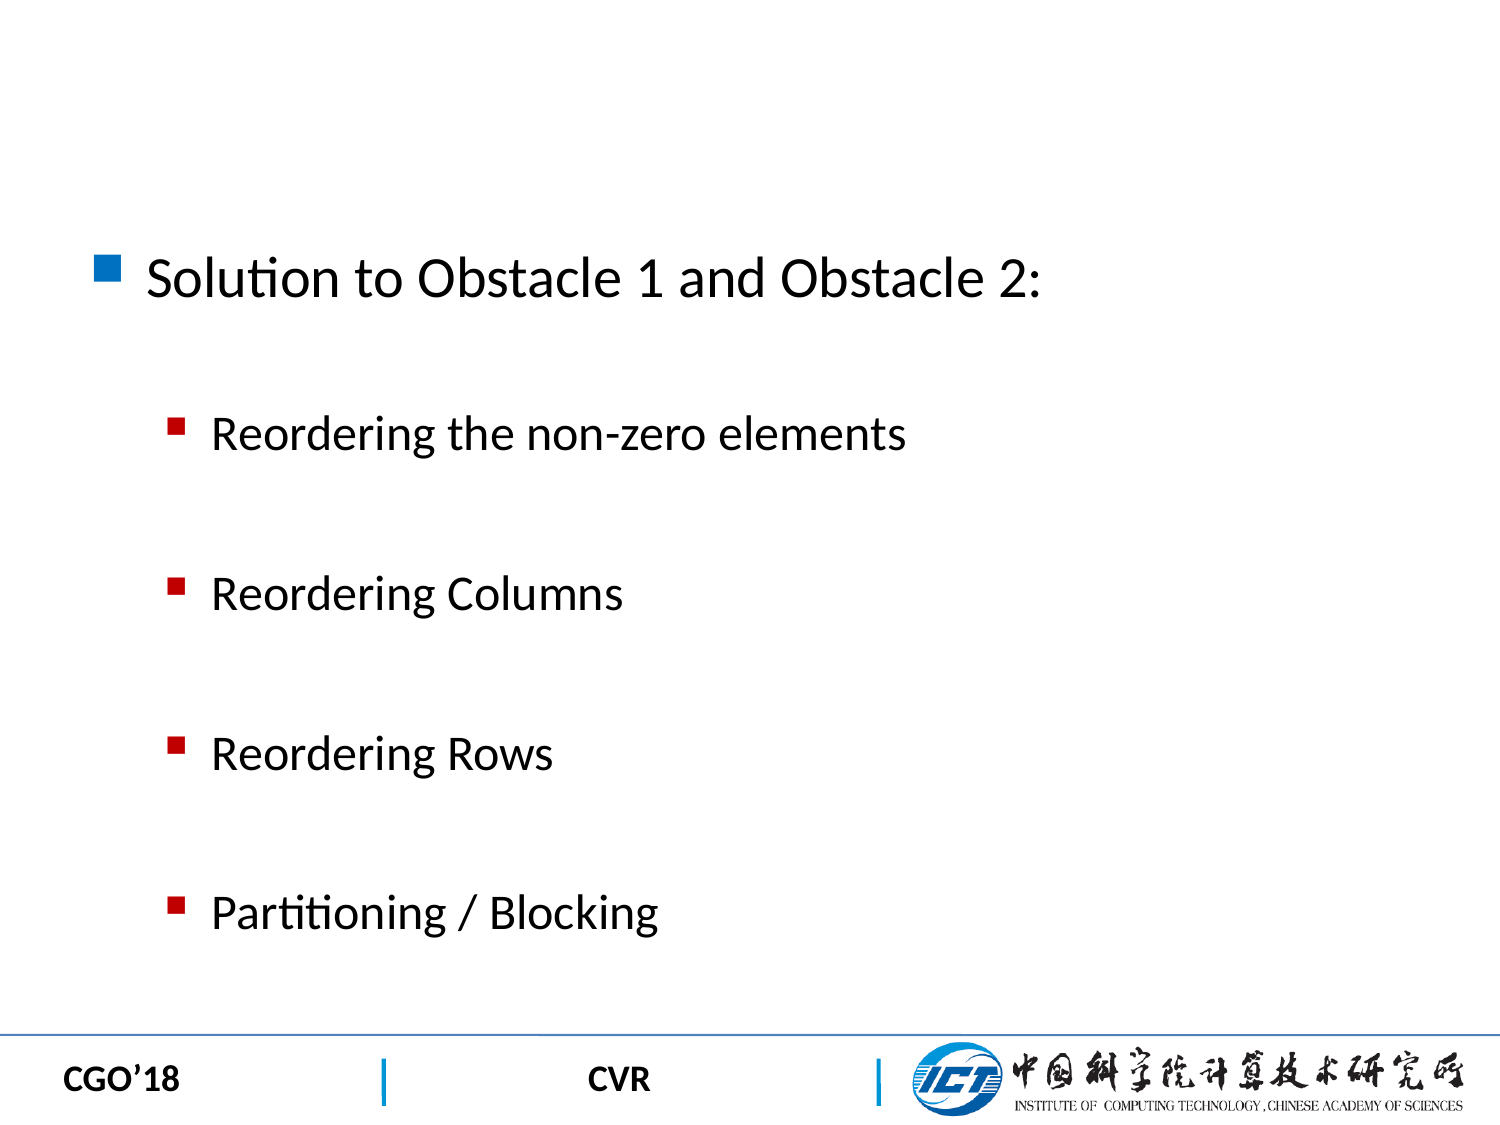

Solution to Obstacle 1 and Obstacle 2:

Reordering the non-zero elements

Reordering Columns

Reordering Rows

Partitioning / Blocking